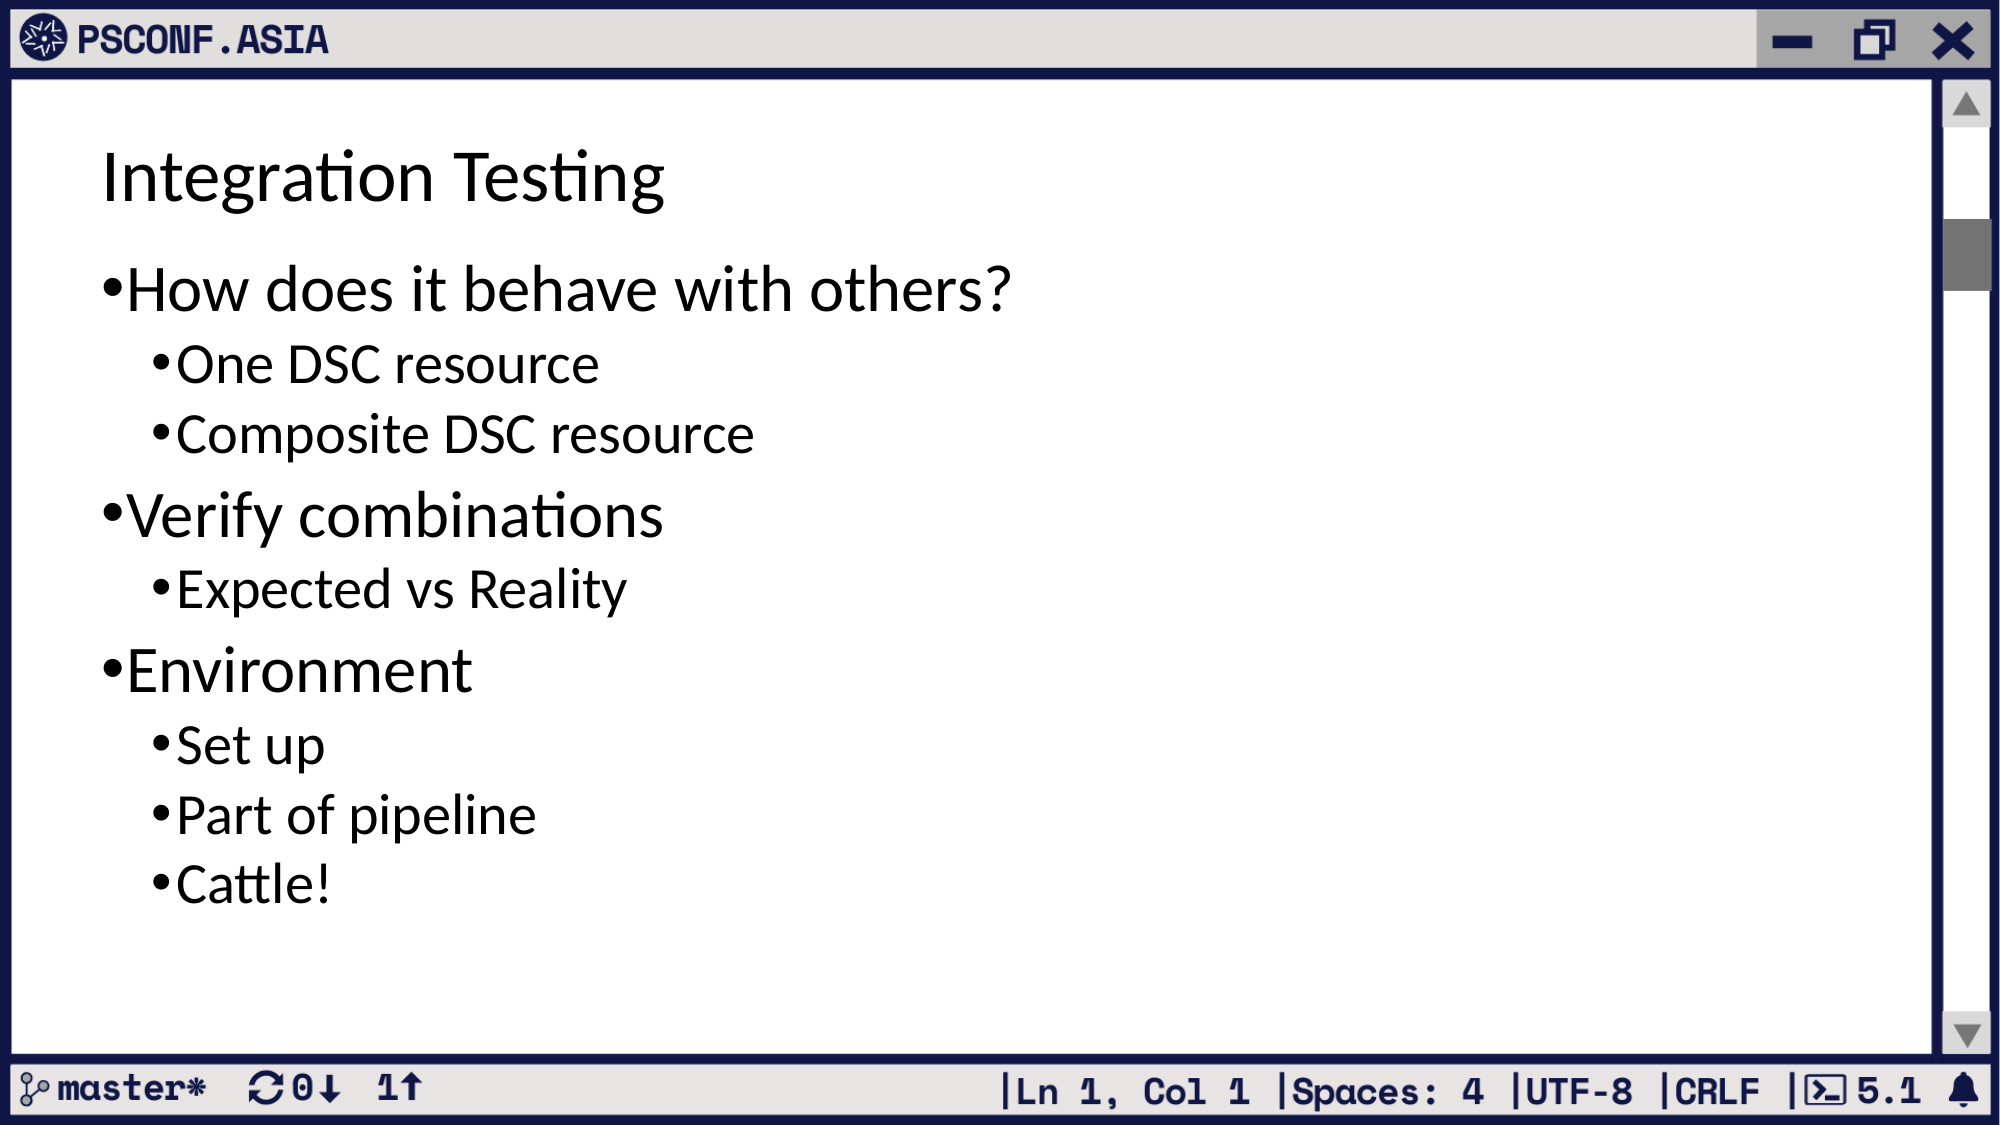

Integration Testing
How does it behave with others?
One DSC resource
Composite DSC resource
Verify combinations
Expected vs Reality
Environment
Set up
Part of pipeline
Cattle!